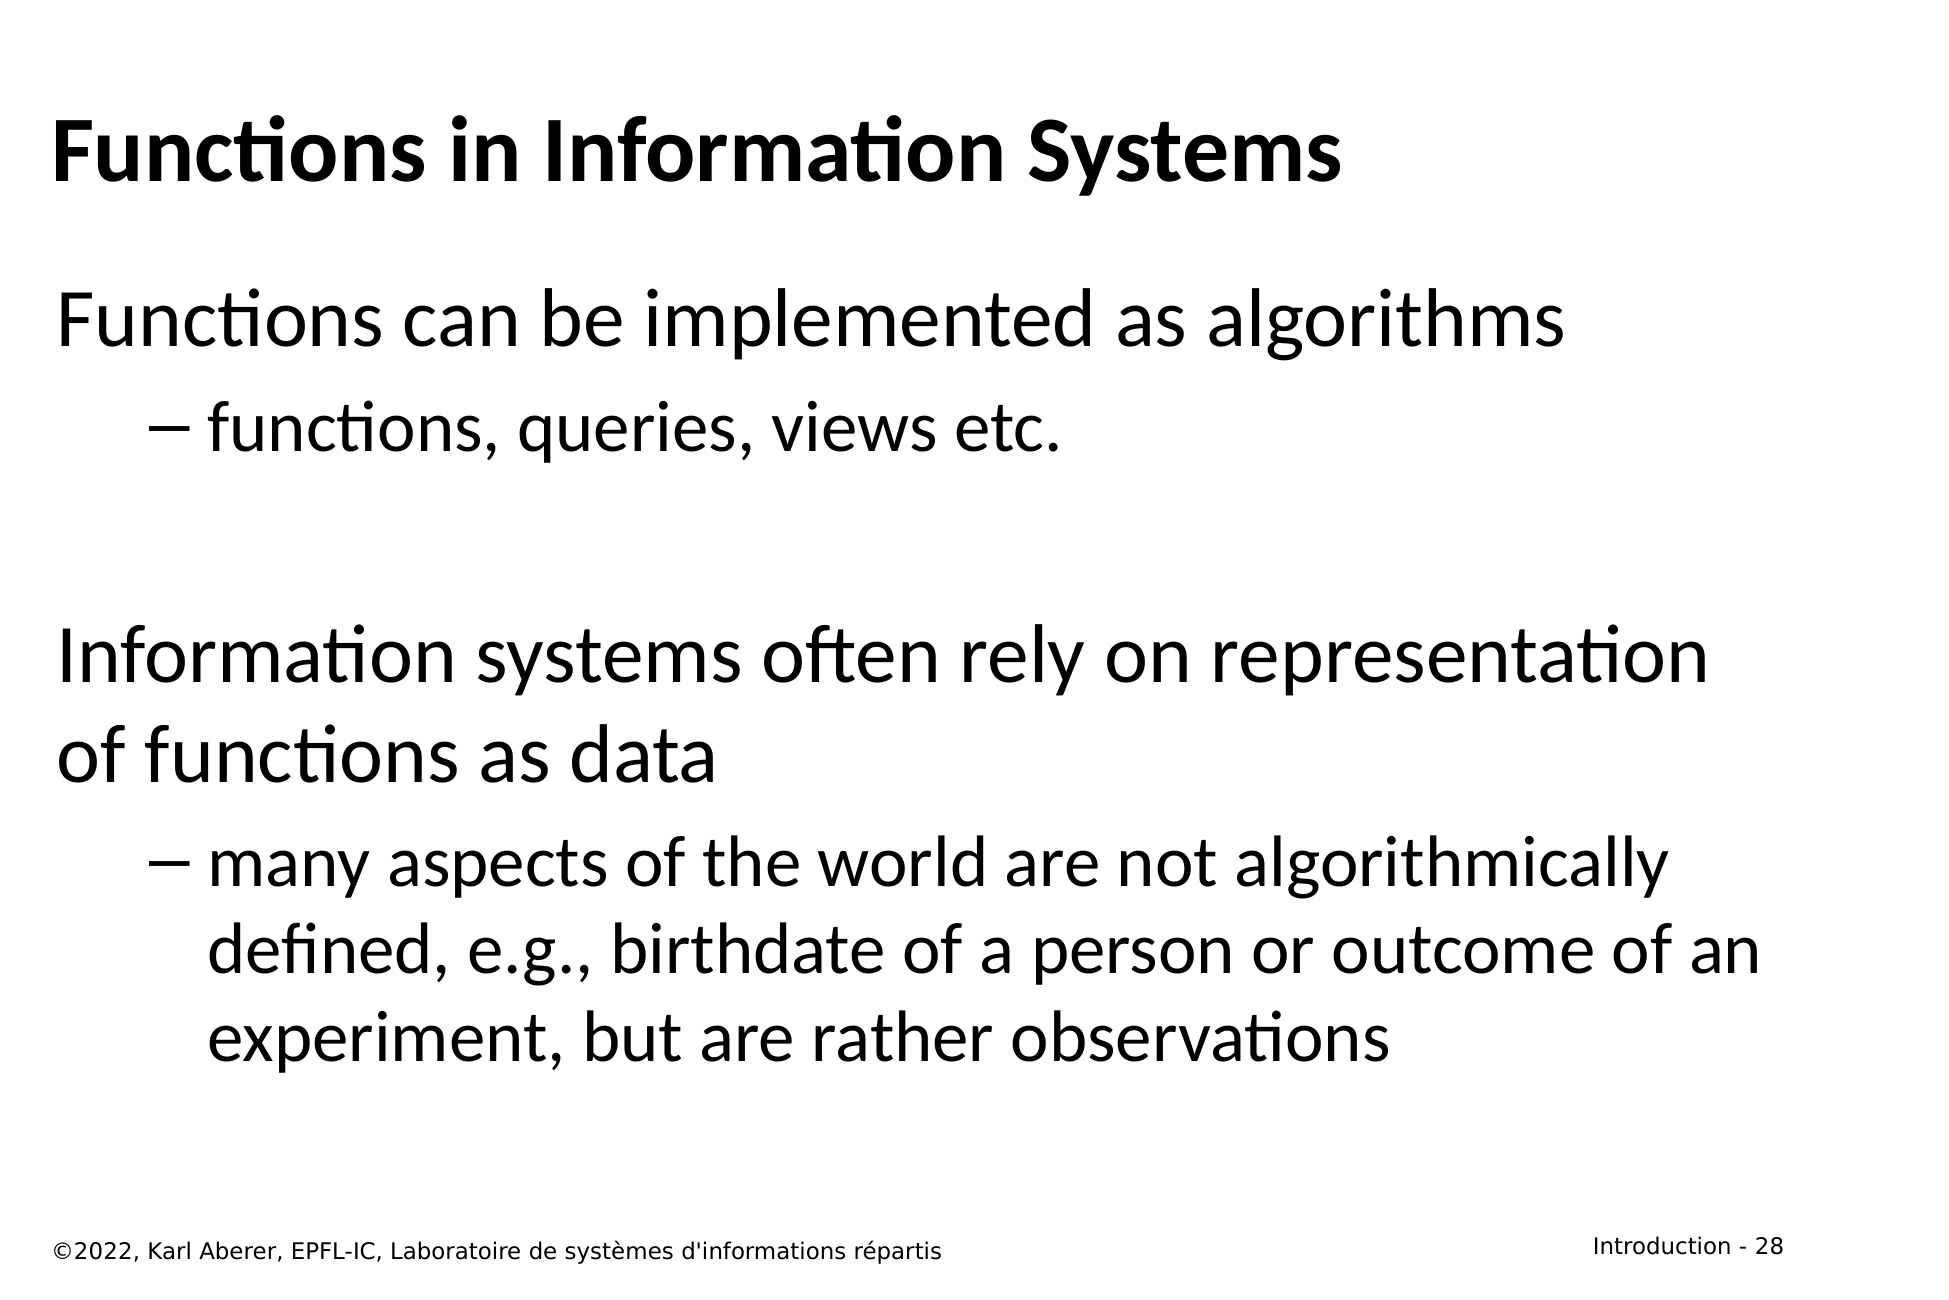

# Functions in Information Systems
Functions can be implemented as algorithms
functions, queries, views etc.

Information systems often rely on representation of functions as data
many aspects of the world are not algorithmically defined, e.g., birthdate of a person or outcome of an experiment, but are rather observations

©2022, Karl Aberer, EPFL-IC, Laboratoire de systèmes d'informations répartis